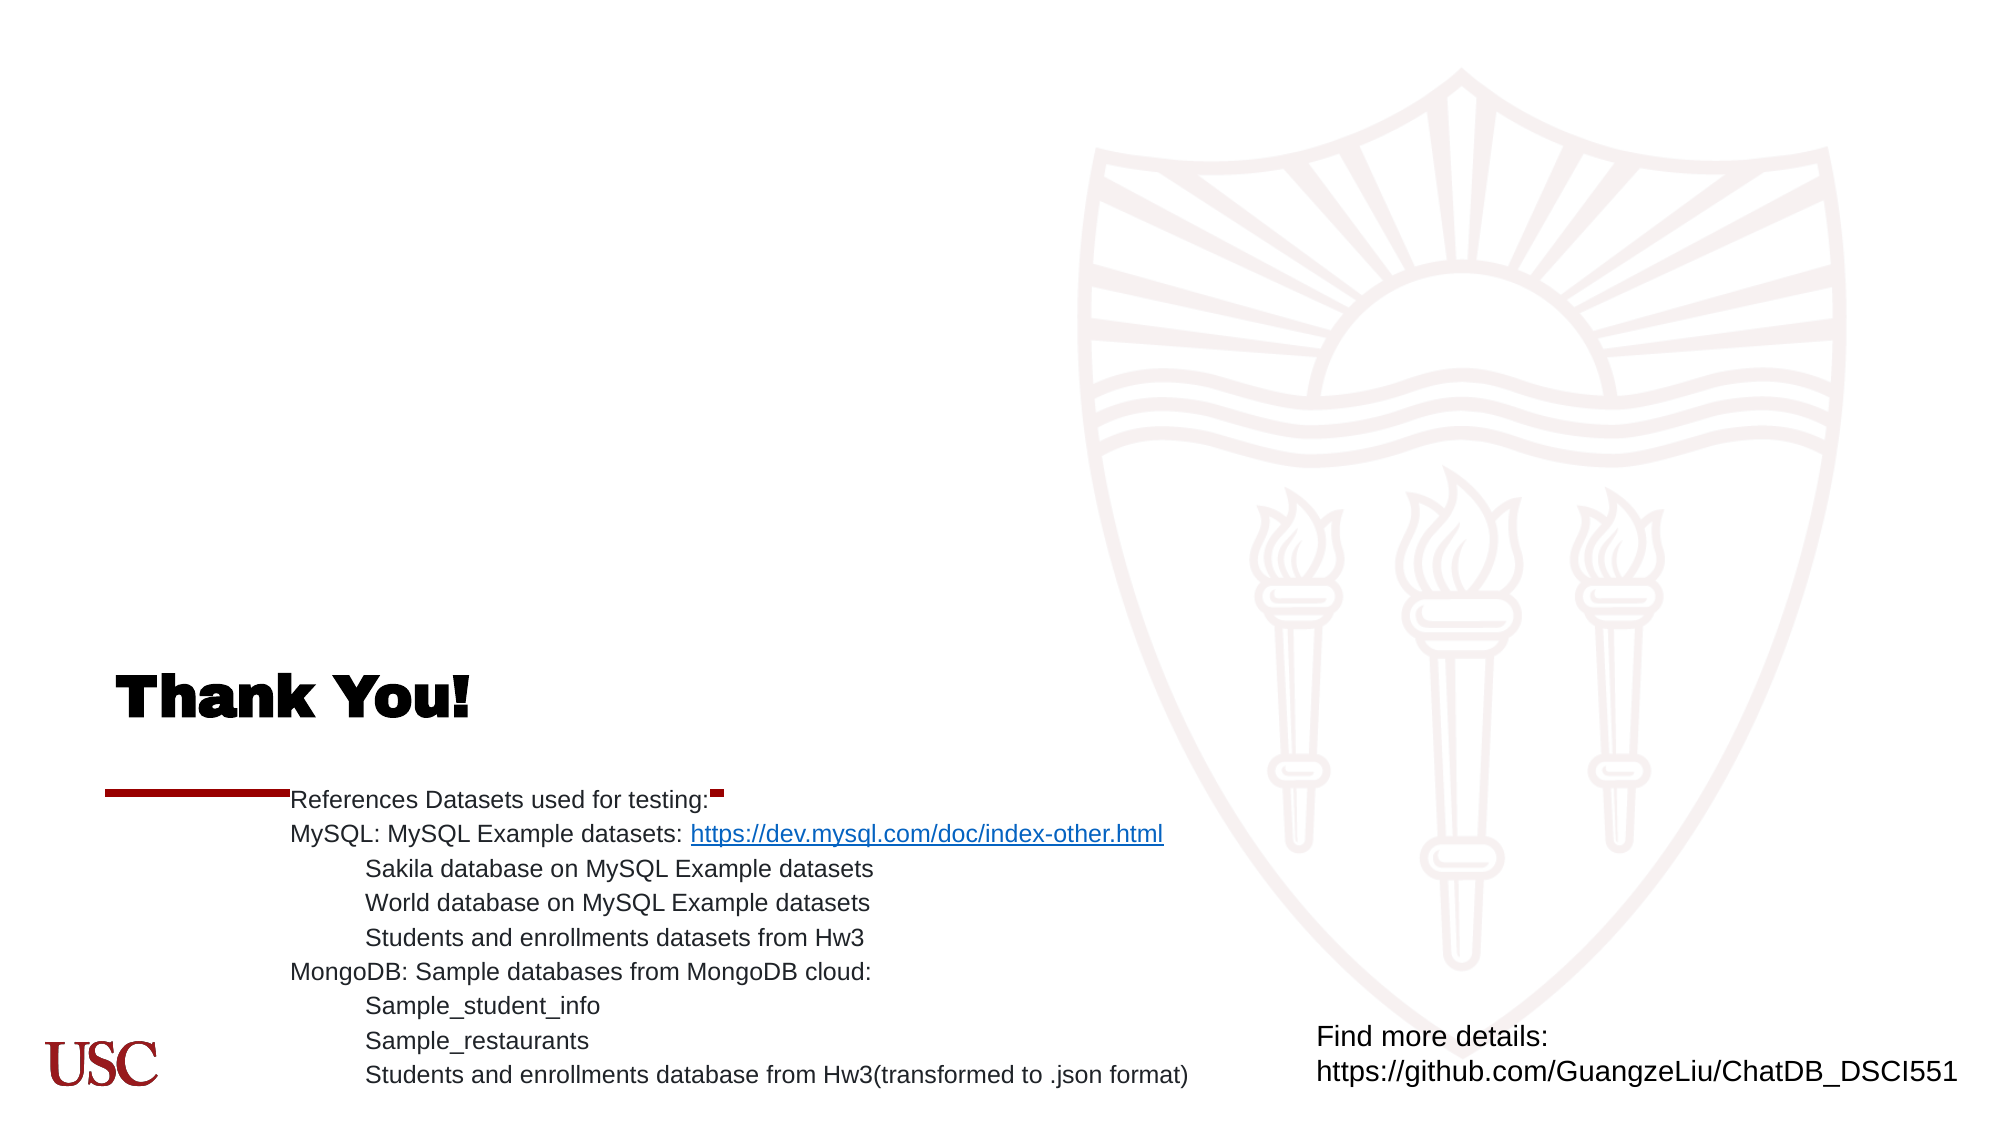

Thank You!
References Datasets used for testing:
MySQL: MySQL Example datasets: https://dev.mysql.com/doc/index-other.html
Sakila database on MySQL Example datasets
World database on MySQL Example datasets
Students and enrollments datasets from Hw3
MongoDB: Sample databases from MongoDB cloud:
Sample_student_info
Sample_restaurants
Students and enrollments database from Hw3(transformed to .json format)
Find more details: https://github.com/GuangzeLiu/ChatDB_DSCI551